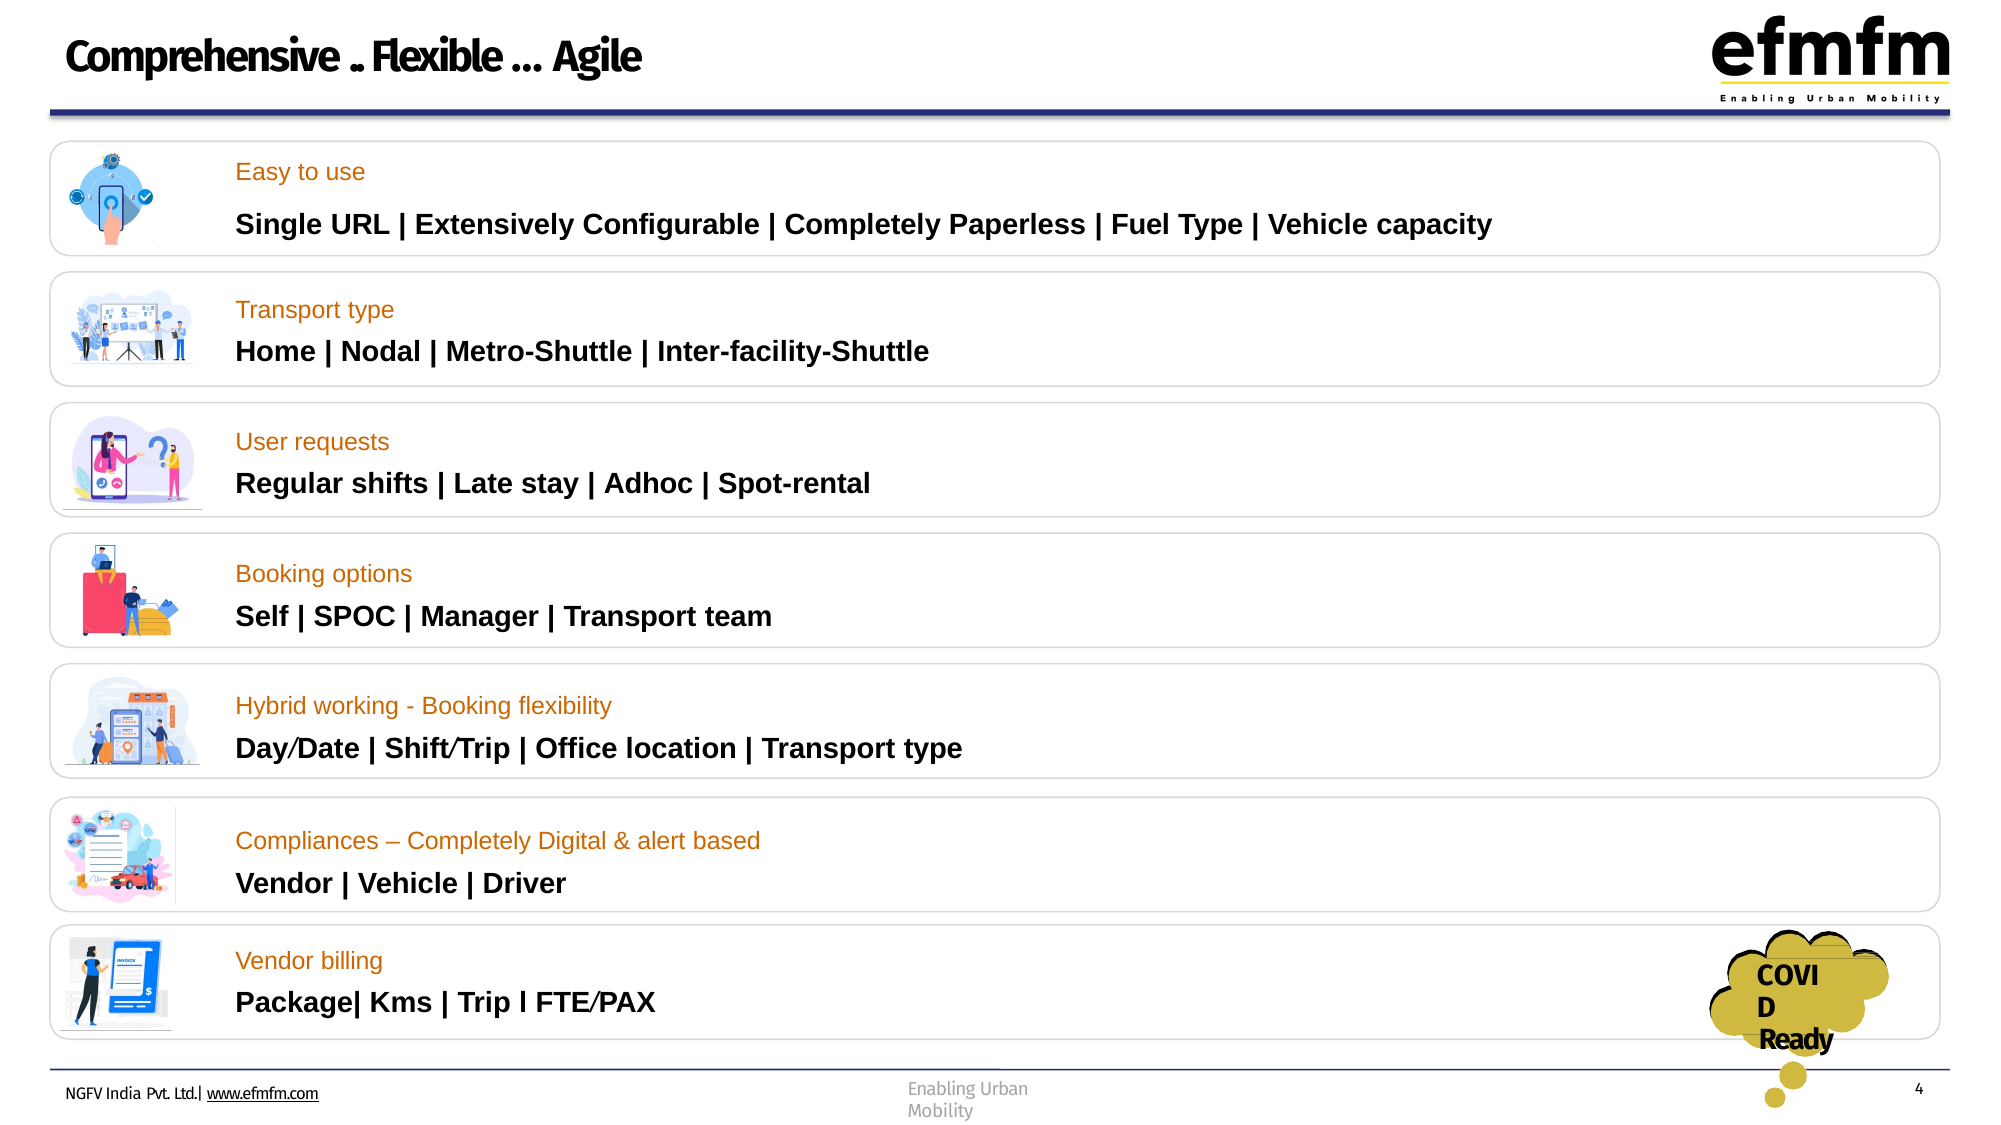

# Comprehensive .. Flexible … Agile
Easy to use
Single URL | Extensively Configurable | Completely Paperless | Fuel Type | Vehicle capacity

Transport type
Home | Nodal | Metro-Shuttle | Inter-facility-Shuttle

User requests
Regular shifts | Late stay | Adhoc | Spot-rental

Booking options
Self | SPOC | Manager | Transport team

Hybrid working - Booking flexibility
Day/Date | Shift/Trip | Office location | Transport type

Compliances – Completely Digital & alert based
Vendor | Vehicle | Driver

Vendor billing
Package| Kms | Trip l FTE/PAX
COVID
Ready
Enabling Urban Mobility
4
NGFV India Pvt. Ltd.| www.efmfm.com